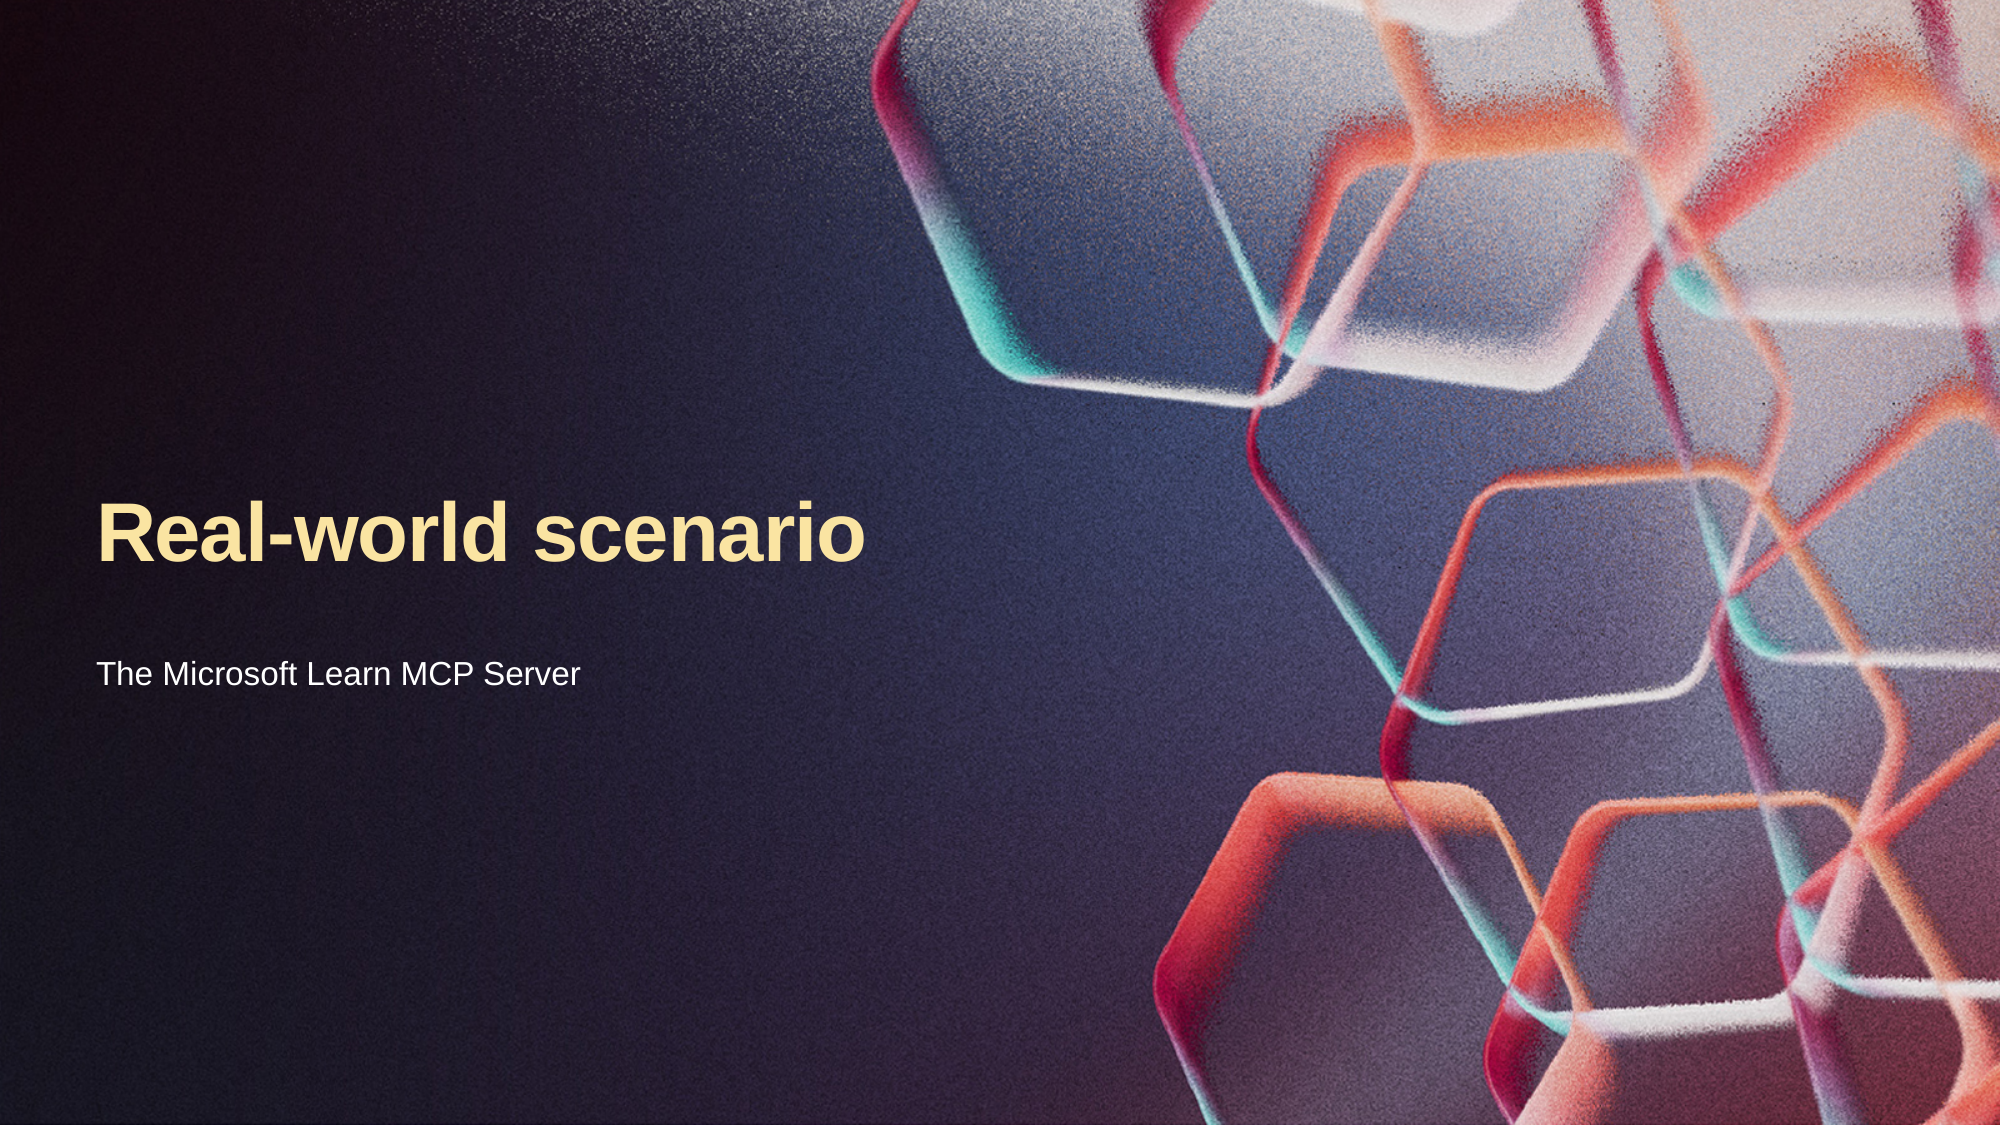

# Real-world scenario
The Microsoft Learn MCP Server